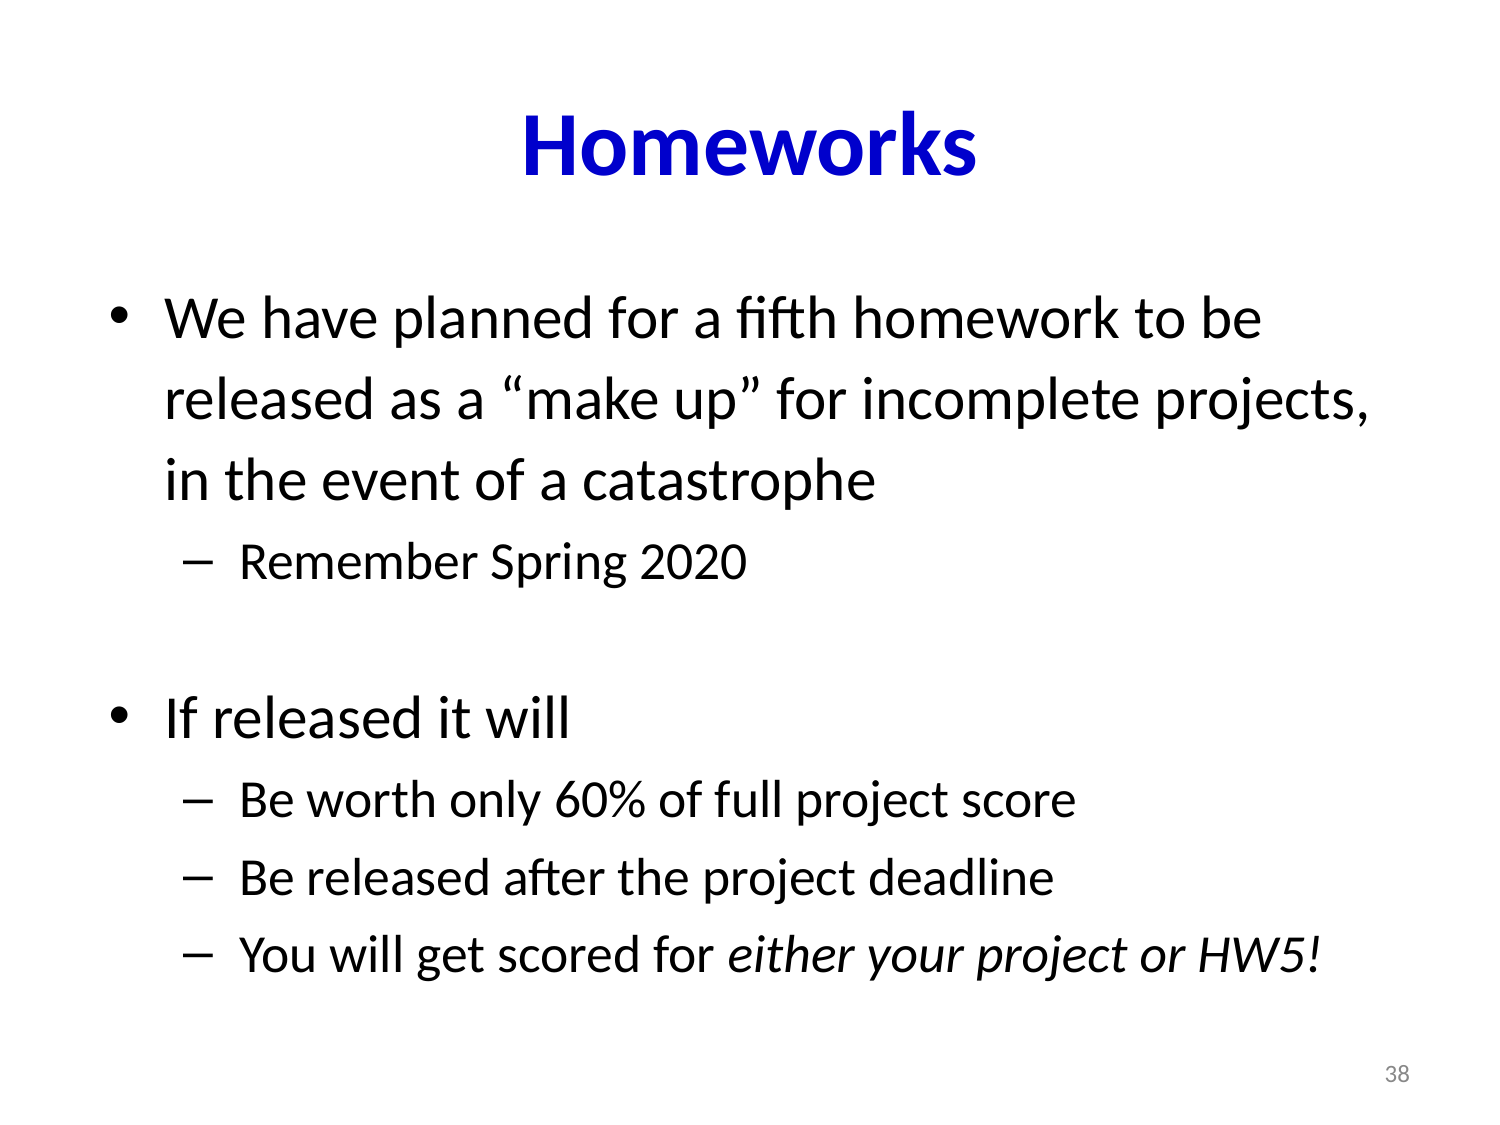

# Homeworks
We have planned for a fifth homework to be released as a “make up” for incomplete projects, in the event of a catastrophe
Remember Spring 2020

If released it will
Be worth only 60% of full project score
Be released after the project deadline
You will get scored for either your project or HW5!
38